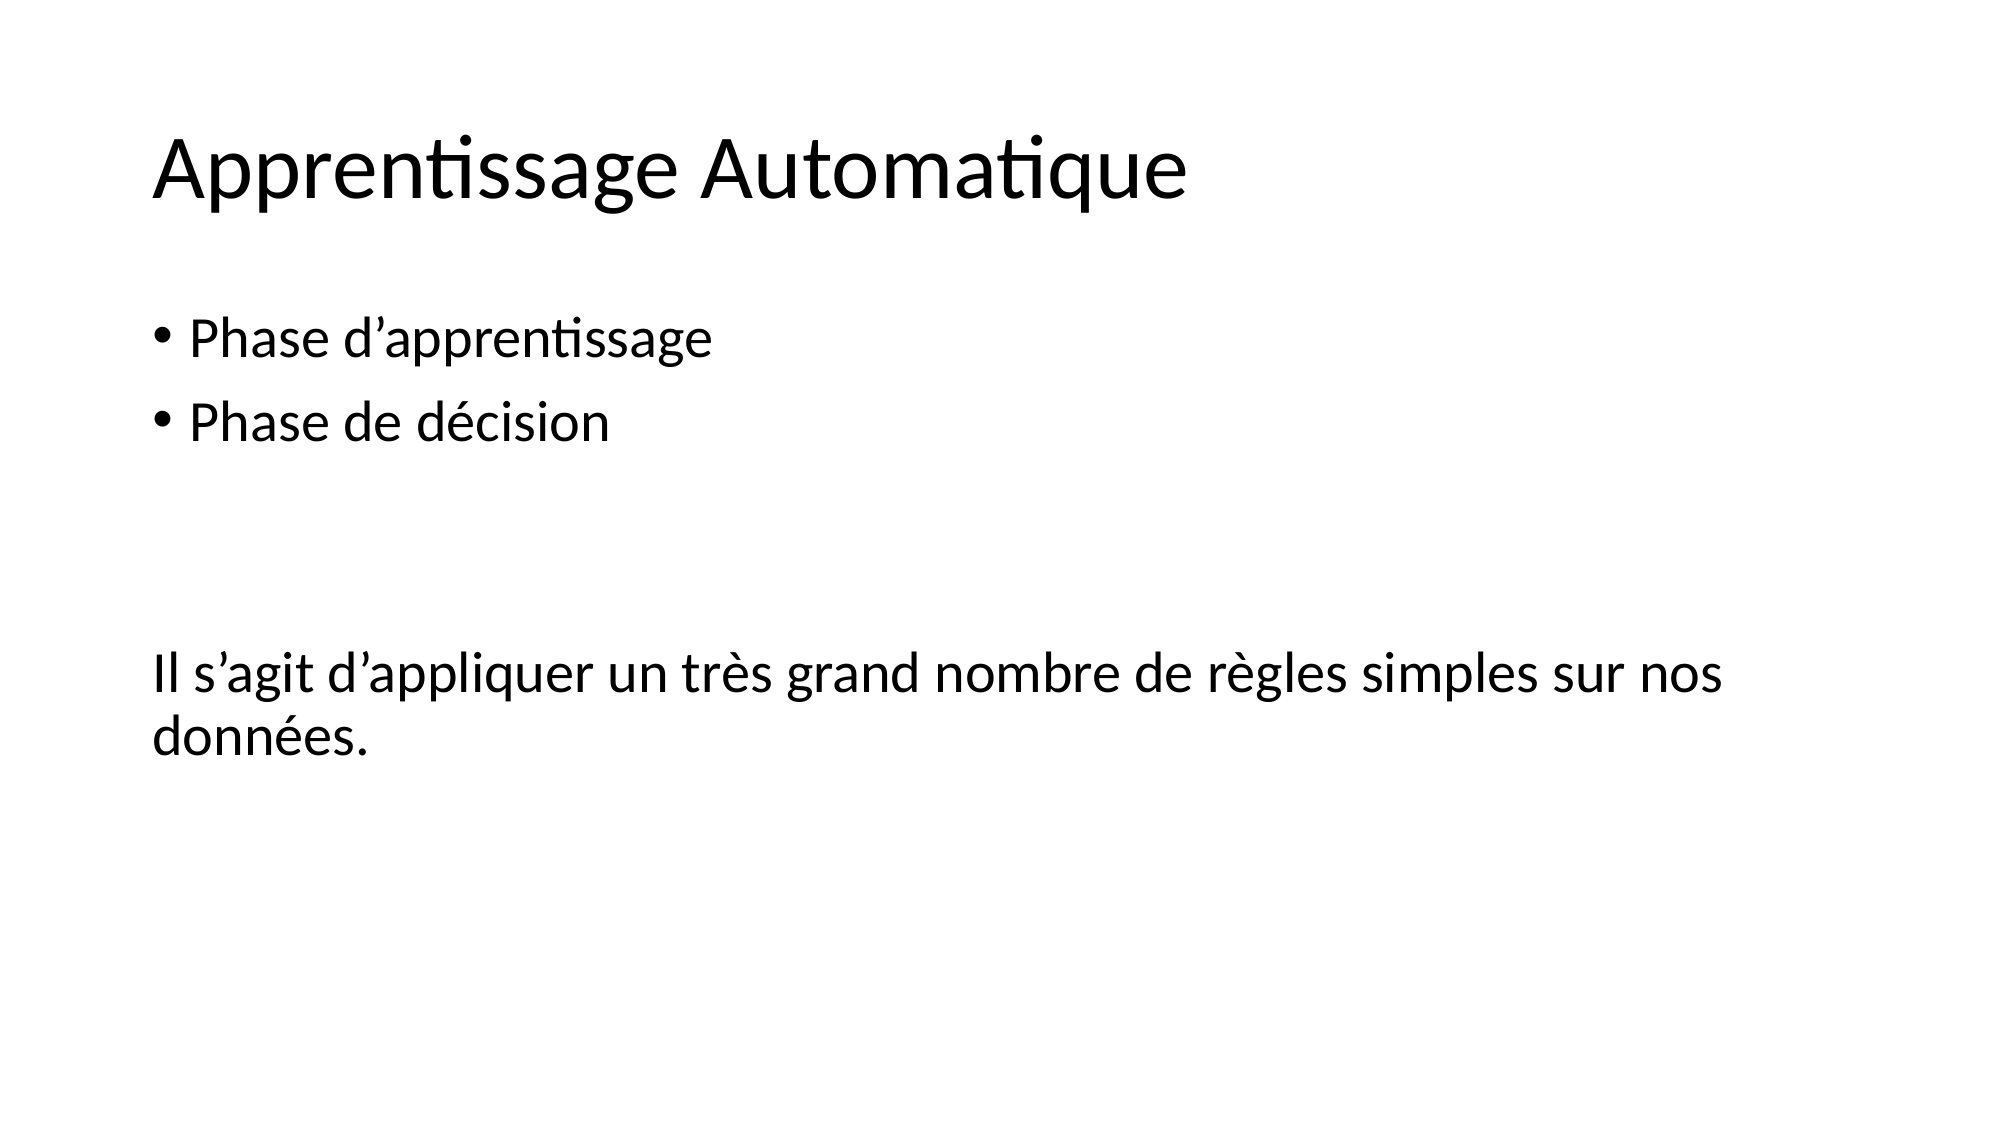

# Apprentissage Automatique
Phase d’apprentissage
Phase de décision

Il s’agit d’appliquer un très grand nombre de règles simples sur nos données.